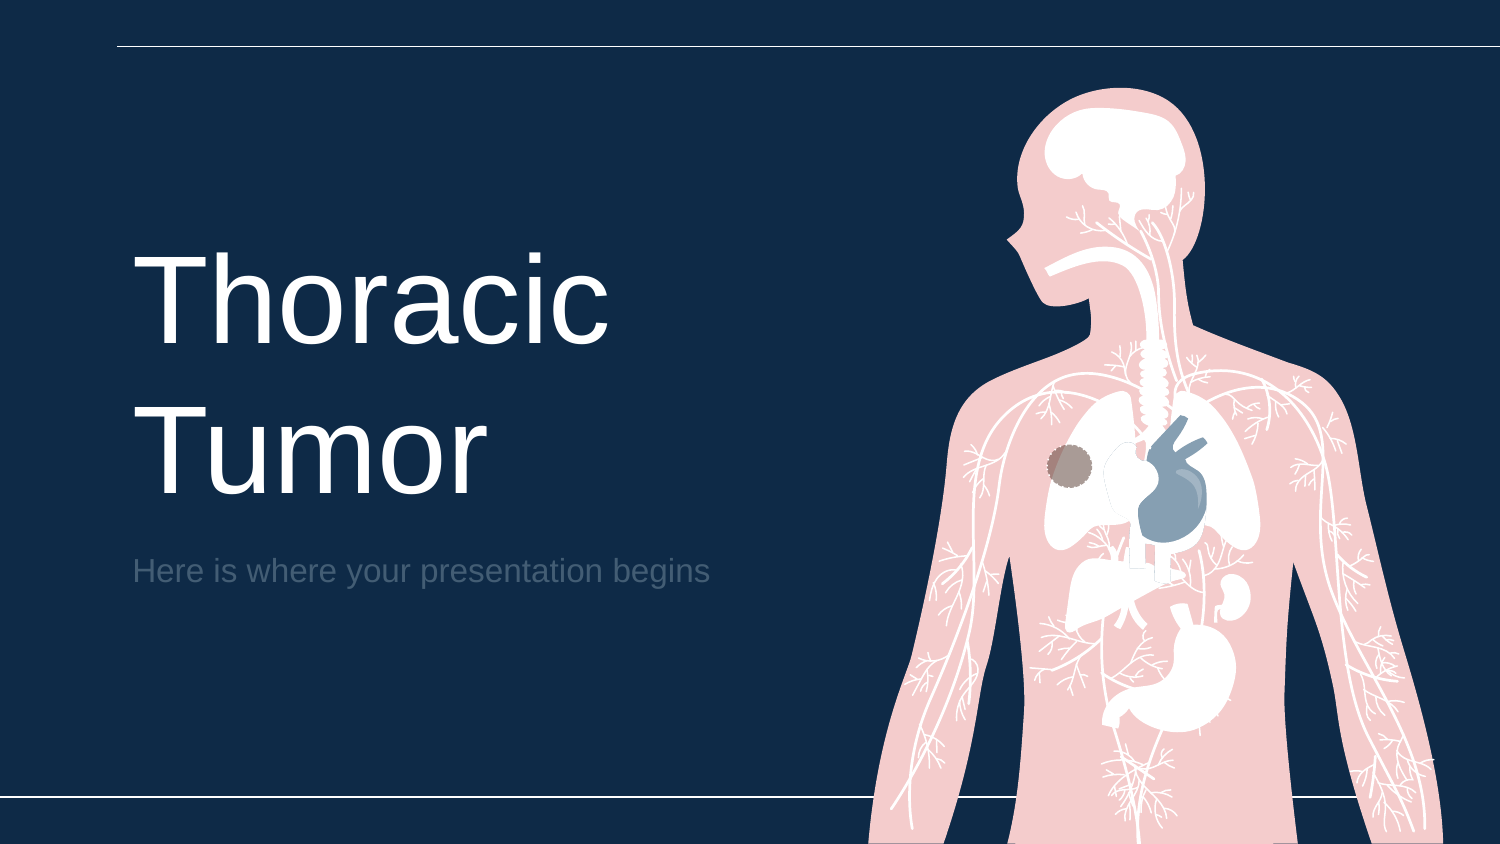

# Thoracic Tumor
Here is where your presentation begins